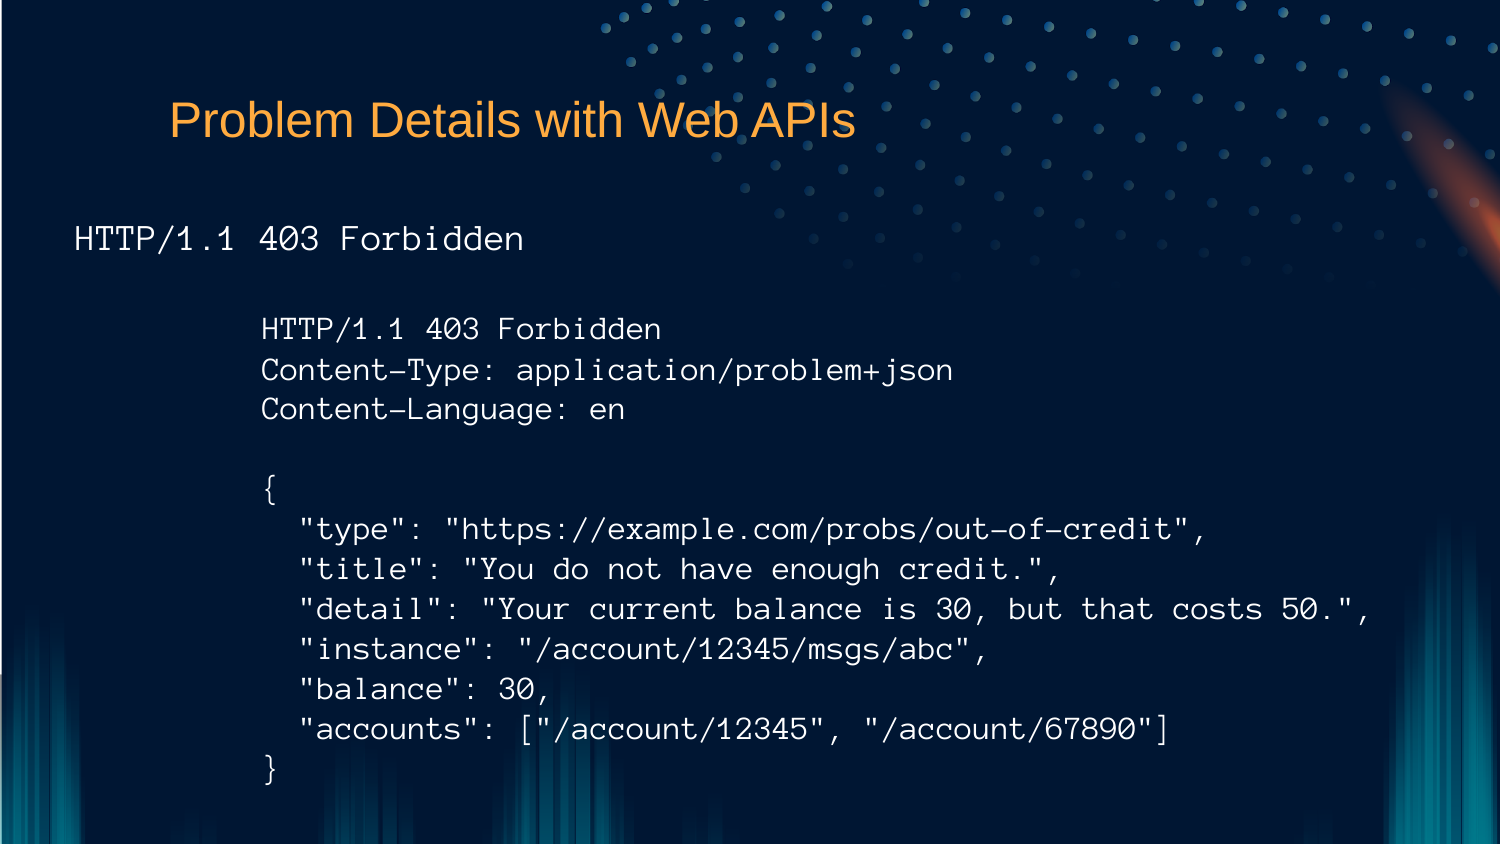

# Problem Details with Web APIs
HTTP/1.1 403 Forbidden
HTTP/1.1 403 Forbidden
Content-Type: application/problem+json
Content-Language: en

{
  "type": "https://example.com/probs/out-of-credit",
  "title": "You do not have enough credit.",
  "detail": "Your current balance is 30, but that costs 50.",
  "instance": "/account/12345/msgs/abc",
  "balance": 30,
  "accounts": ["/account/12345", "/account/67890"]
}